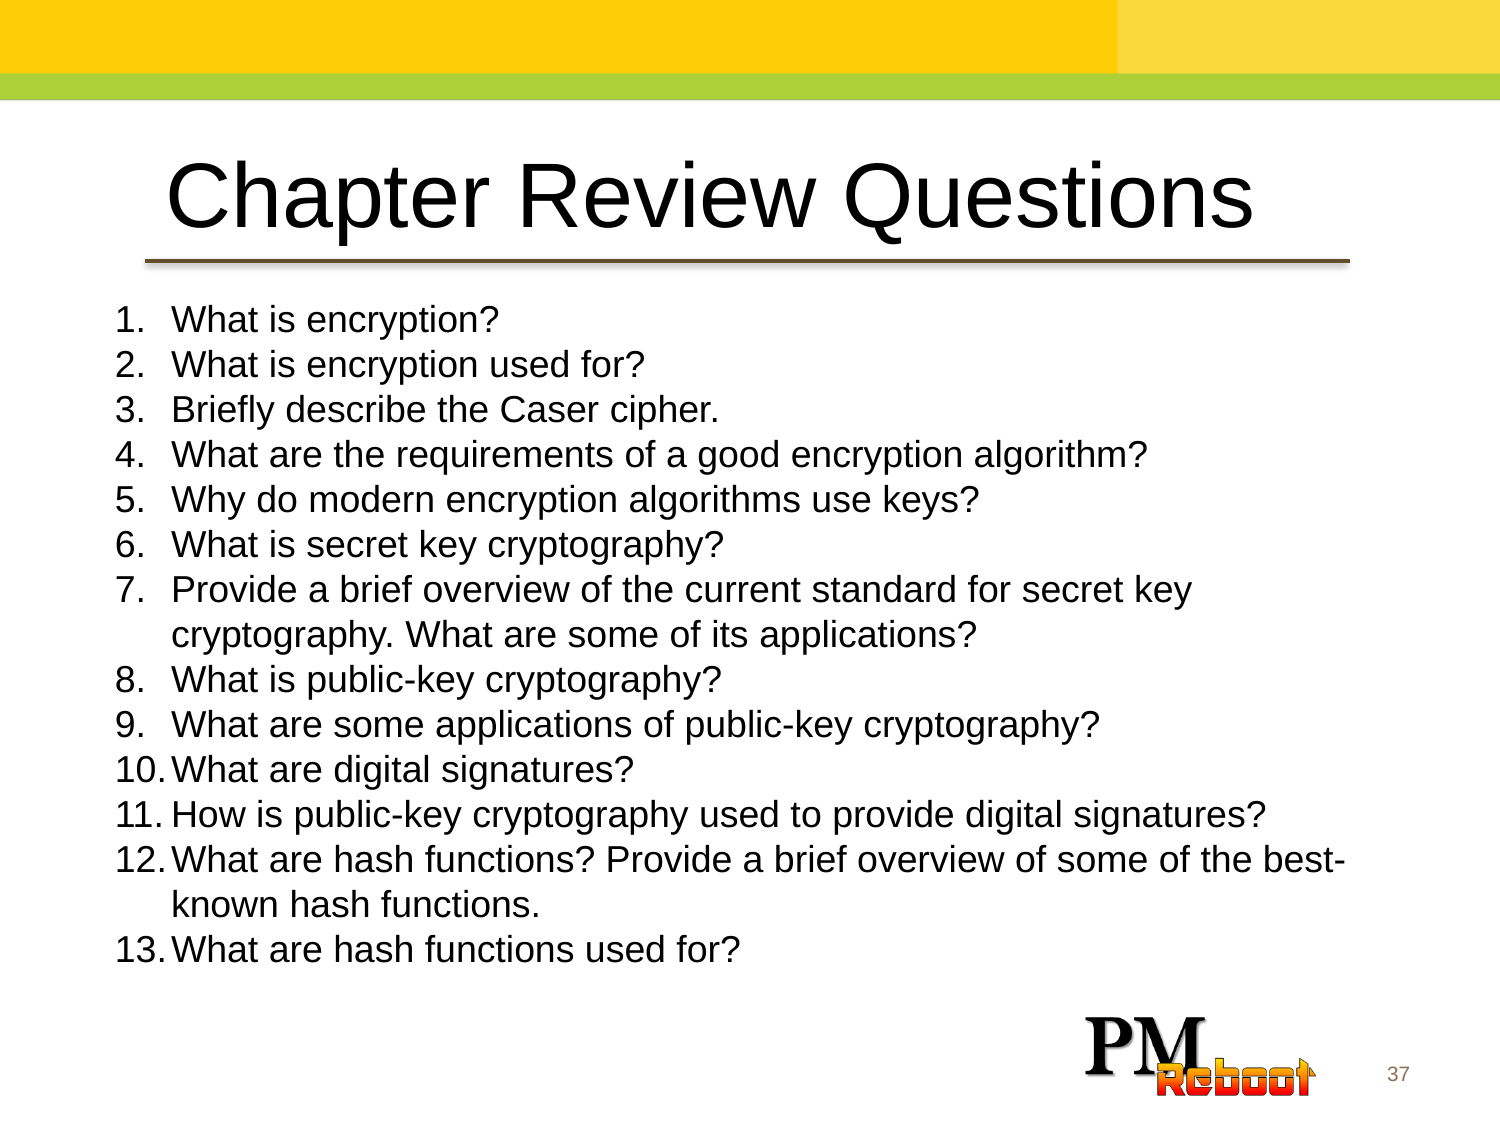

Chapter Review Questions
What is encryption?
What is encryption used for?
Briefly describe the Caser cipher.
What are the requirements of a good encryption algorithm?
Why do modern encryption algorithms use keys?
What is secret key cryptography?
Provide a brief overview of the current standard for secret key cryptography. What are some of its applications?
What is public-key cryptography?
What are some applications of public-key cryptography?
What are digital signatures?
How is public-key cryptography used to provide digital signatures?
What are hash functions? Provide a brief overview of some of the best-known hash functions.
What are hash functions used for?
37